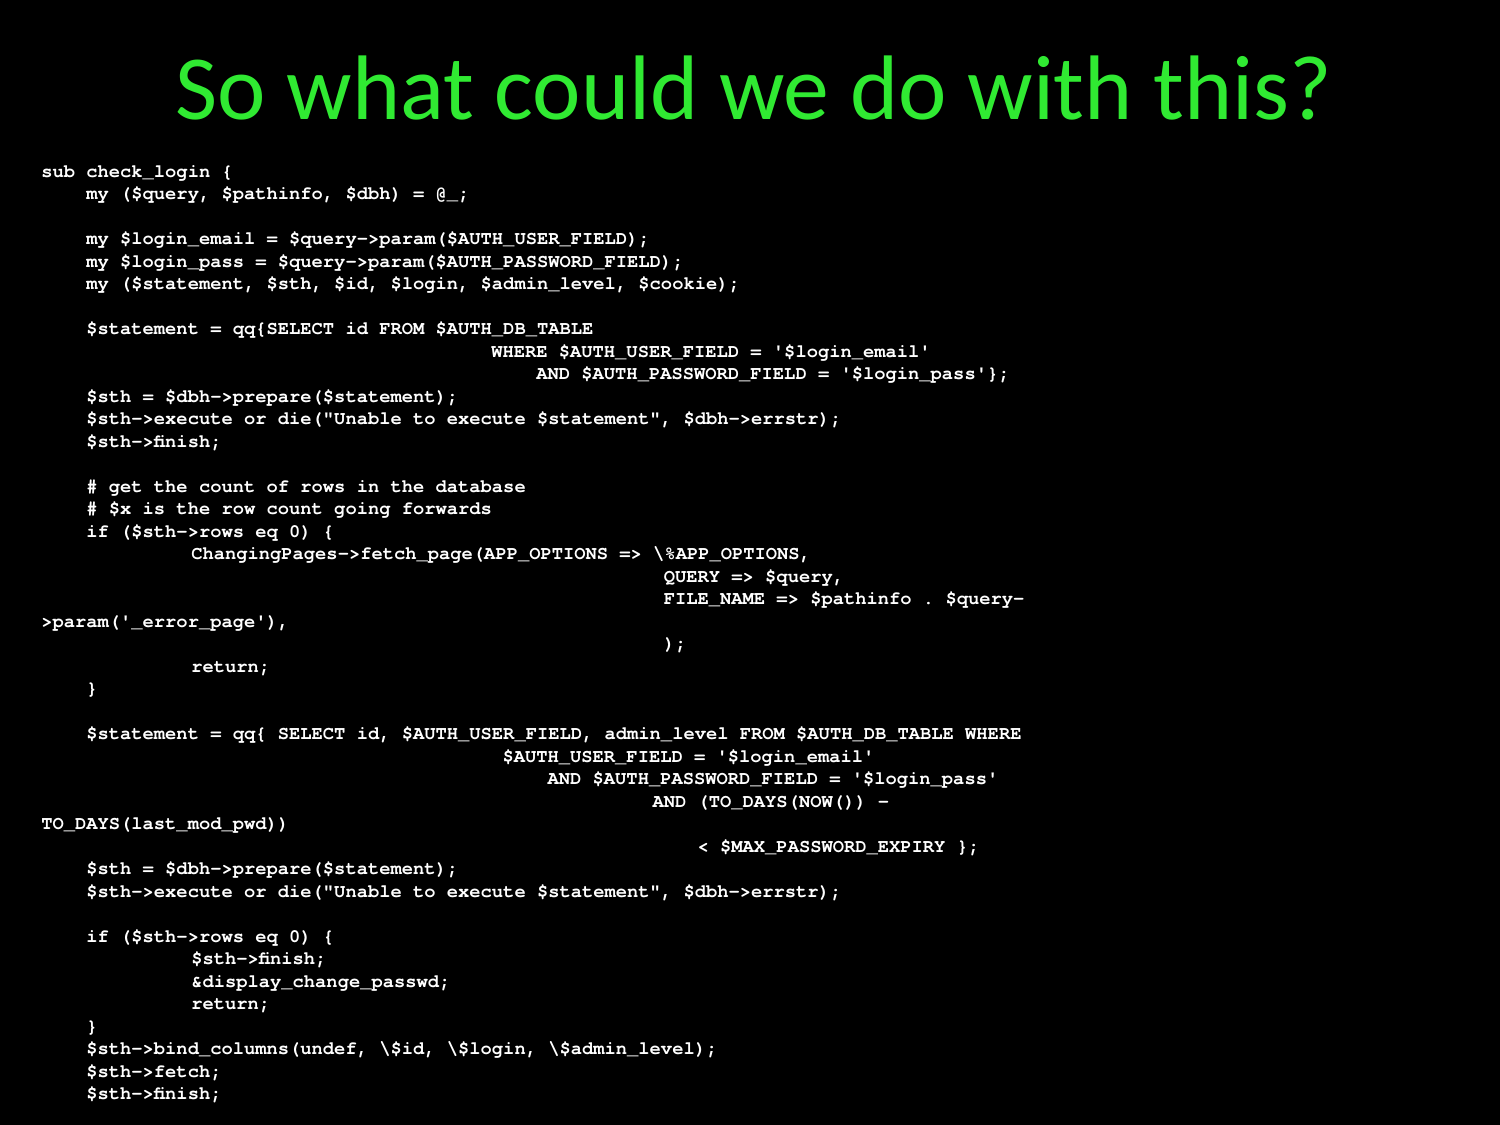

# So what could we do with this?
sub check_login {
    my ($query, $pathinfo, $dbh) = @_;
    my $login_email = $query->param($AUTH_USER_FIELD);
    my $login_pass = $query->param($AUTH_PASSWORD_FIELD);
    my ($statement, $sth, $id, $login, $admin_level, $cookie);
    $statement = qq{SELECT id FROM $AUTH_DB_TABLE
			WHERE $AUTH_USER_FIELD = '$login_email'
			    AND $AUTH_PASSWORD_FIELD = '$login_pass'};
    $sth = $dbh->prepare($statement);
    $sth->execute or die("Unable to execute $statement", $dbh->errstr);
    $sth->finish;
    # get the count of rows in the database
    # $x is the row count going forwards
    if ($sth->rows eq 0) {
	ChangingPages->fetch_page(APP_OPTIONS => \%APP_OPTIONS,
				  QUERY => $query,
				  FILE_NAME => $pathinfo . $query->param('_error_page'),
				  );
	return;
    }
    $statement = qq{ SELECT id, $AUTH_USER_FIELD, admin_level FROM $AUTH_DB_TABLE WHERE
			 $AUTH_USER_FIELD = '$login_email'
			     AND $AUTH_PASSWORD_FIELD = '$login_pass'
				 AND (TO_DAYS(NOW()) - TO_DAYS(last_mod_pwd))
				     < $MAX_PASSWORD_EXPIRY };
    $sth = $dbh->prepare($statement);
    $sth->execute or die("Unable to execute $statement", $dbh->errstr);
    if ($sth->rows eq 0) {
	$sth->finish;
	&display_change_passwd;
	return;
    }
    $sth->bind_columns(undef, \$id, \$login, \$admin_level);
    $sth->fetch;
    $sth->finish;